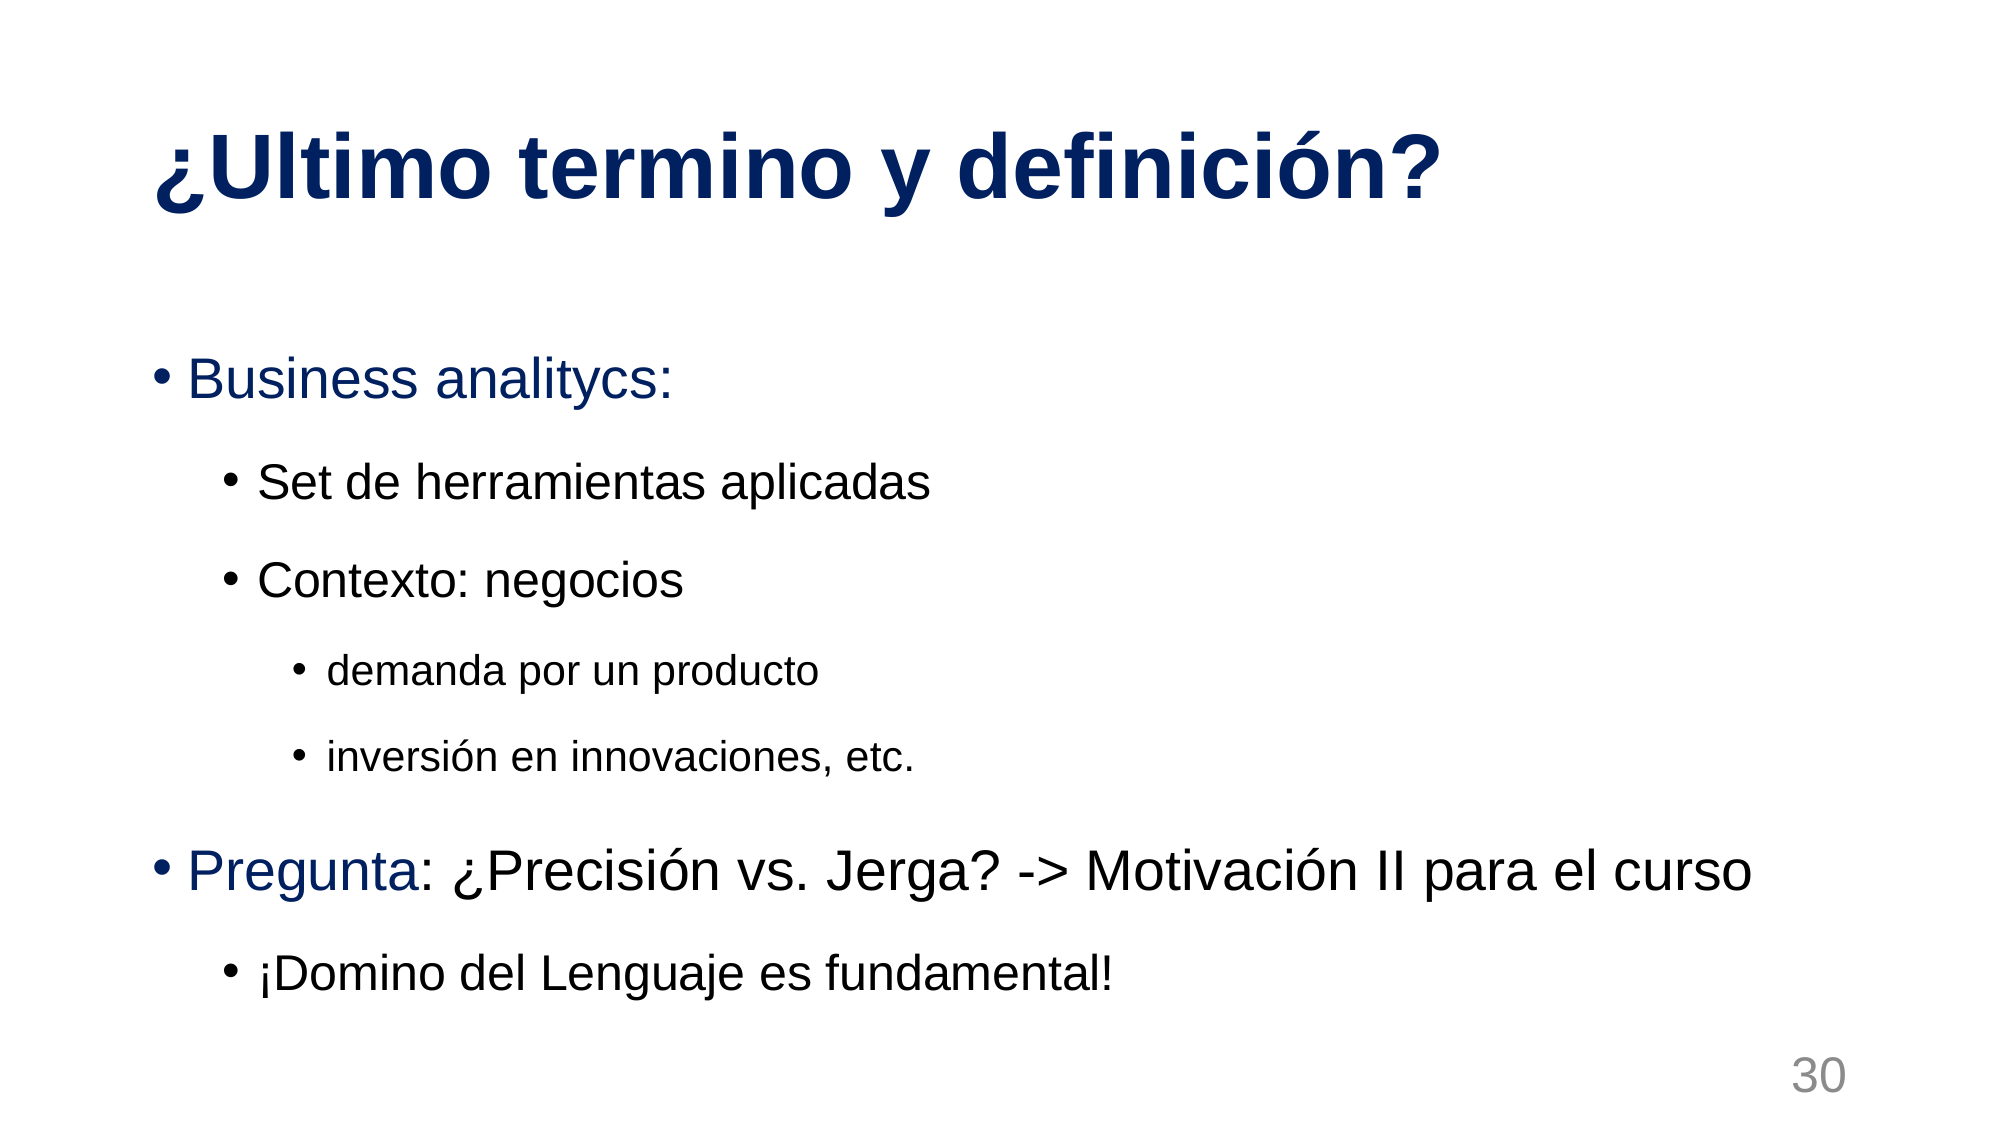

# ¿Ultimo termino y definición?
Business analitycs:
Set de herramientas aplicadas
Contexto: negocios
demanda por un producto
inversión en innovaciones, etc.
Pregunta: ¿Precisión vs. Jerga? -> Motivación II para el curso
¡Domino del Lenguaje es fundamental!

30